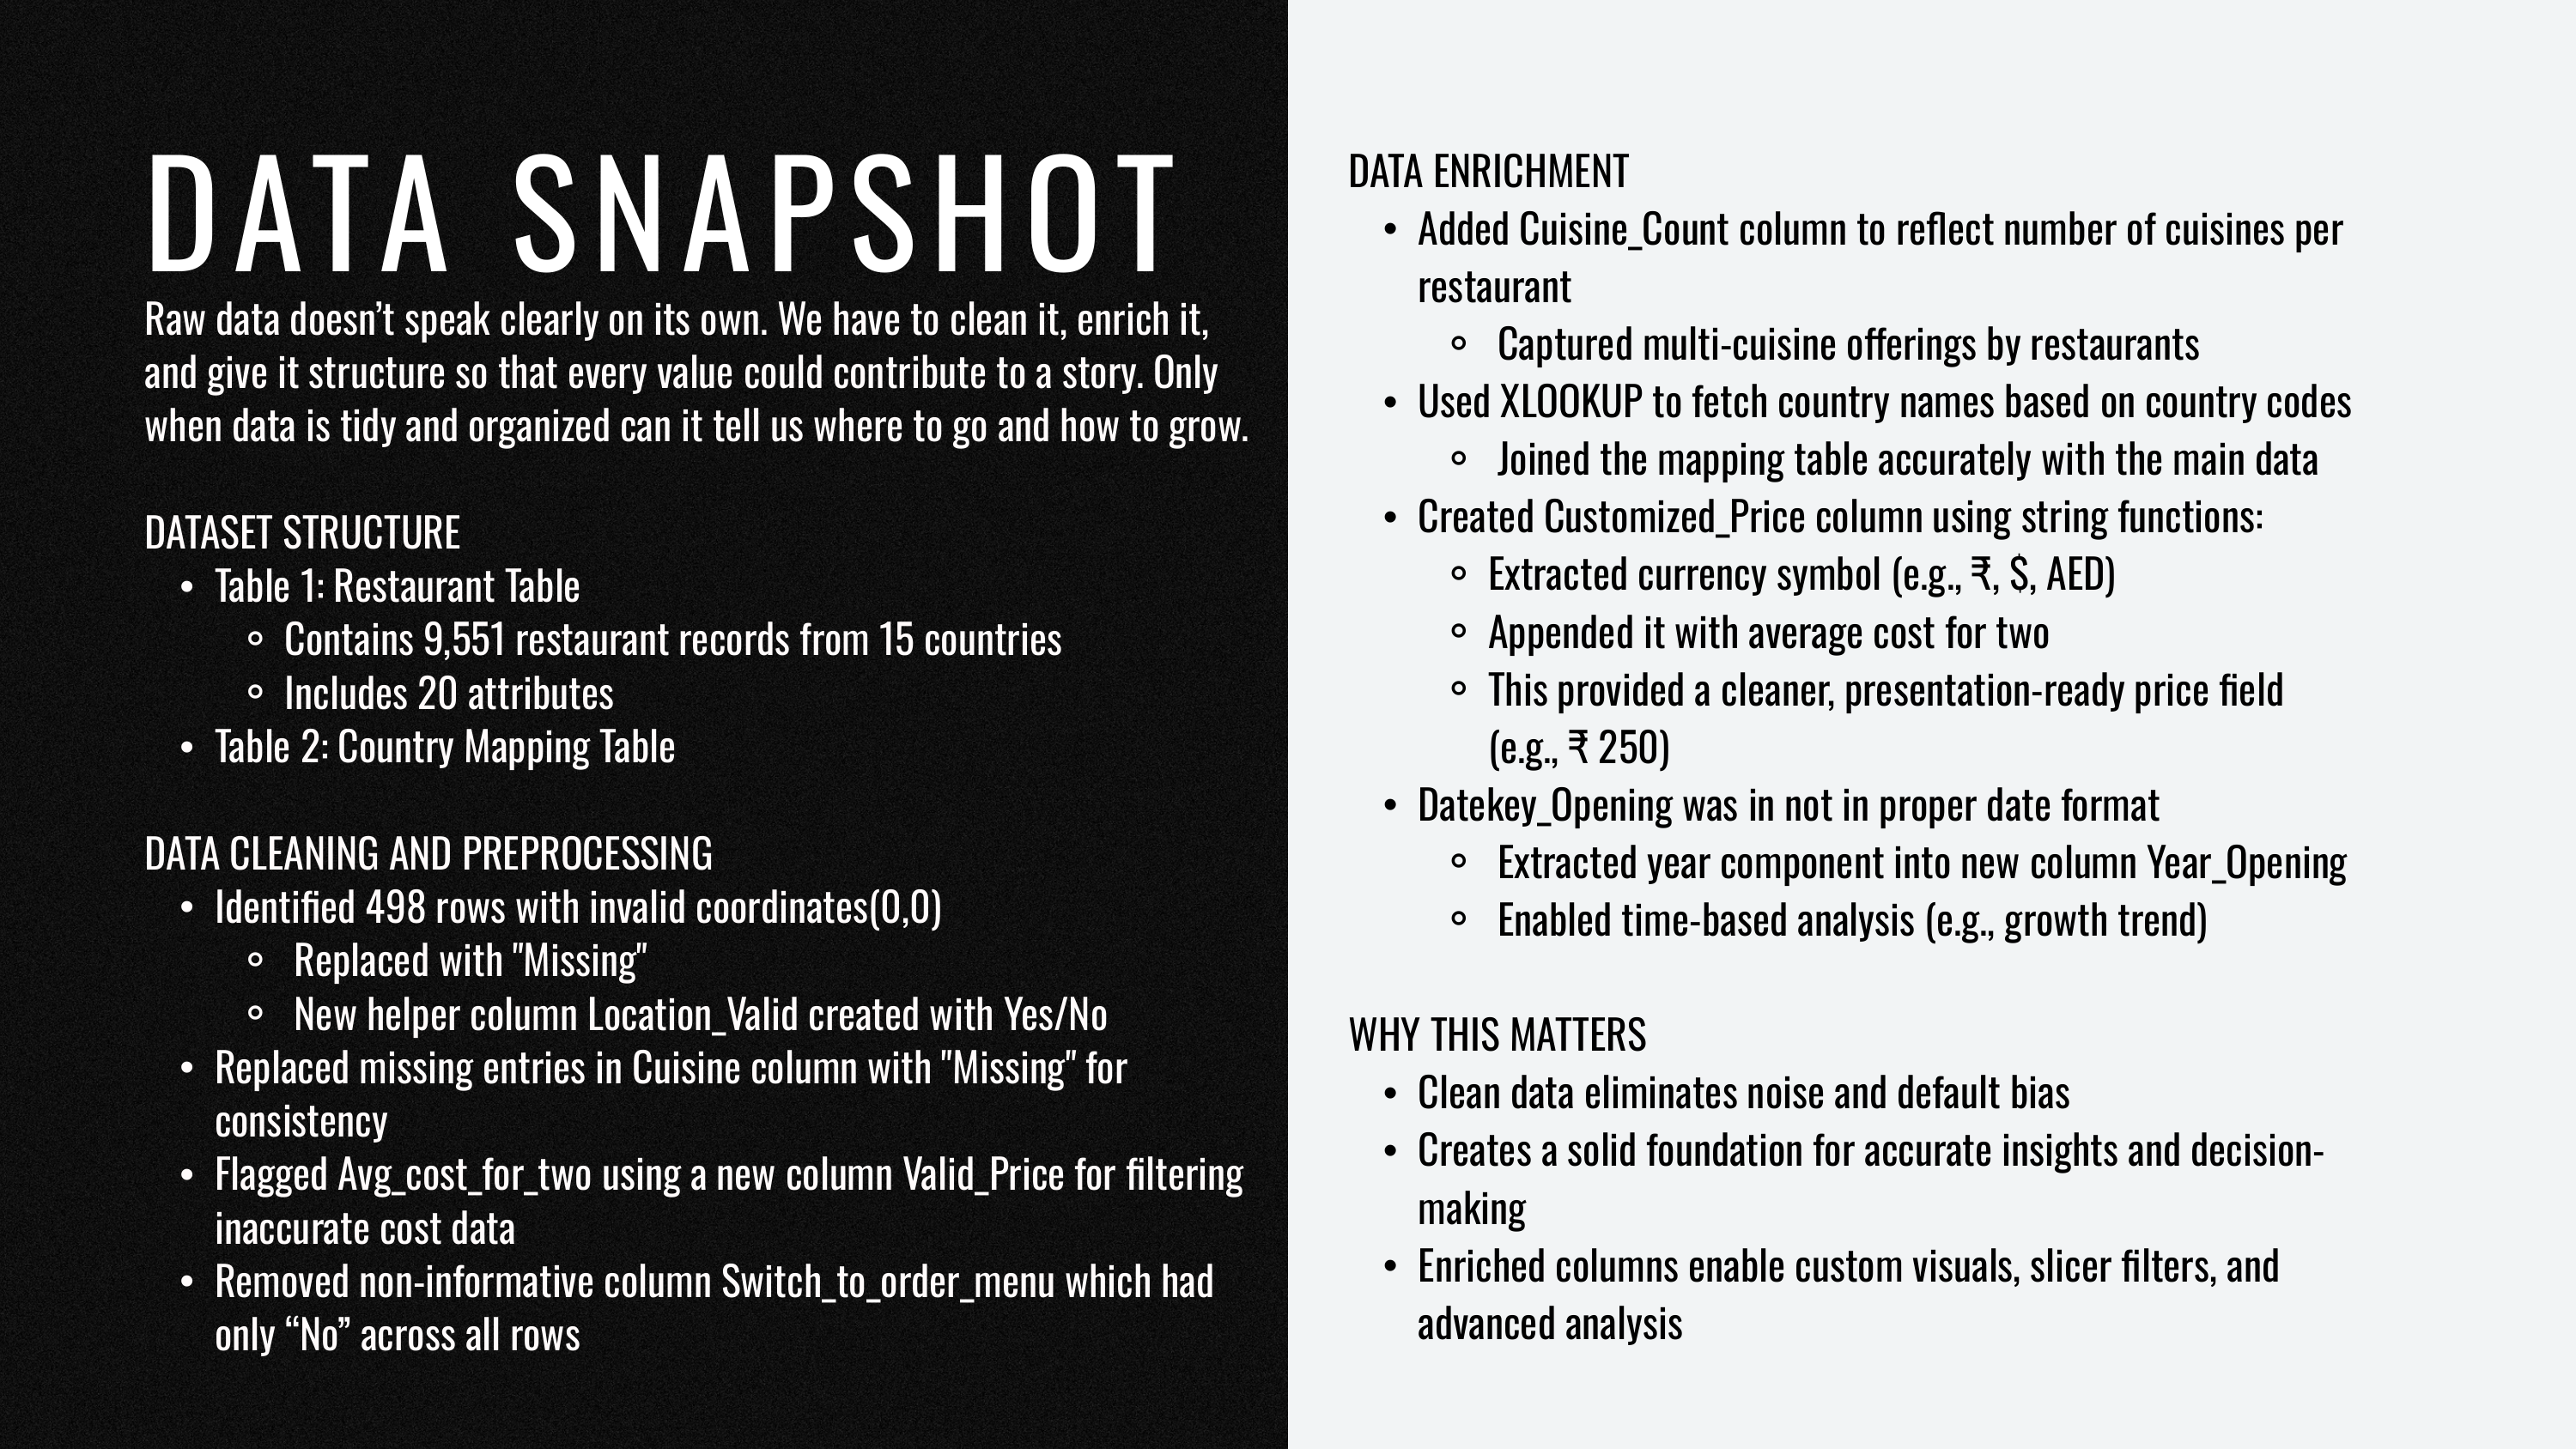

DATA SNAPSHOT
DATA ENRICHMENT
Added Cuisine_Count column to reflect number of cuisines per restaurant
 Captured multi-cuisine offerings by restaurants
Used XLOOKUP to fetch country names based on country codes
 Joined the mapping table accurately with the main data
Created Customized_Price column using string functions:
Extracted currency symbol (e.g., ₹, $, AED)
Appended it with average cost for two
This provided a cleaner, presentation-ready price field       (e.g., ₹ 250)
Datekey_Opening was in not in proper date format
 Extracted year component into new column Year_Opening
 Enabled time-based analysis (e.g., growth trend)

WHY THIS MATTERS
Clean data eliminates noise and default bias
Creates a solid foundation for accurate insights and decision-making
Enriched columns enable custom visuals, slicer filters, and advanced analysis

Raw data doesn’t speak clearly on its own. We have to clean it, enrich it, and give it structure so that every value could contribute to a story. Only when data is tidy and organized can it tell us where to go and how to grow.

DATASET STRUCTURE
Table 1: Restaurant Table
Contains 9,551 restaurant records from 15 countries
Includes 20 attributes
Table 2: Country Mapping Table

DATA CLEANING AND PREPROCESSING
Identified 498 rows with invalid coordinates(0,0)
 Replaced with "Missing"
 New helper column Location_Valid created with Yes/No
Replaced missing entries in Cuisine column with "Missing" for consistency
Flagged Avg_cost_for_two using a new column Valid_Price for filtering inaccurate cost data
Removed non-informative column Switch_to_order_menu which had only “No” across all rows